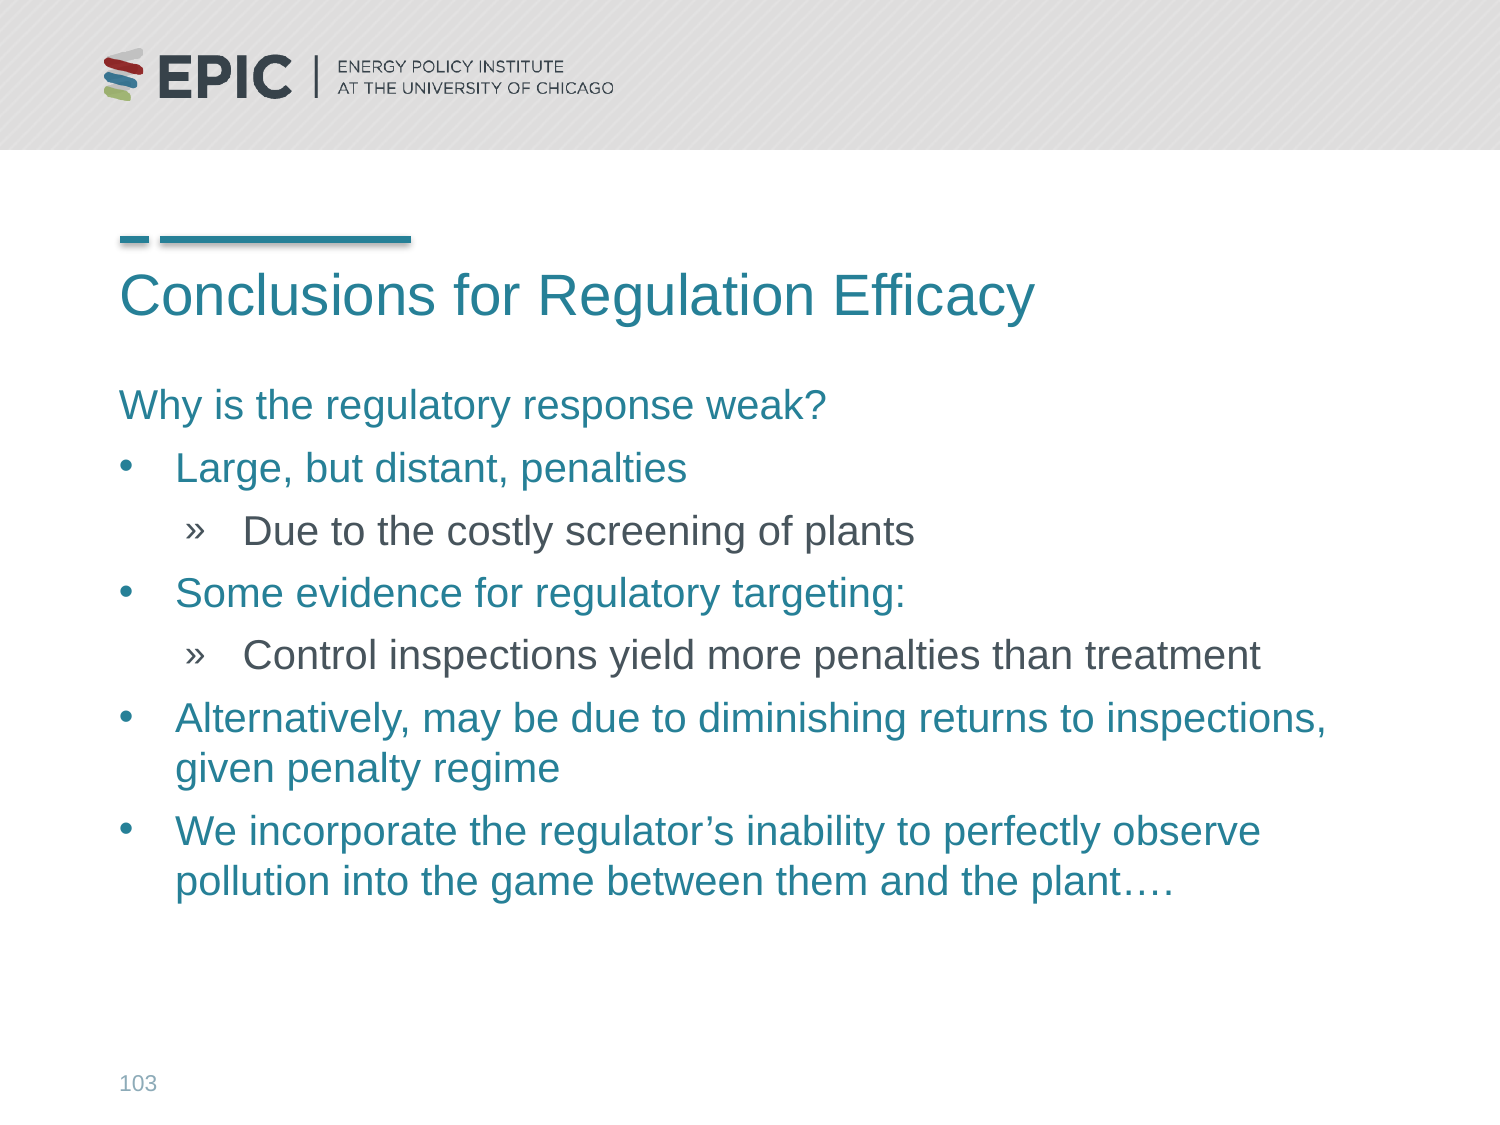

# Conclusions for Regulation Efficacy
Why is the regulatory response weak?
Large, but distant, penalties
Due to the costly screening of plants
Some evidence for regulatory targeting:
Control inspections yield more penalties than treatment
Alternatively, may be due to diminishing returns to inspections, given penalty regime
We incorporate the regulator’s inability to perfectly observe pollution into the game between them and the plant….
103